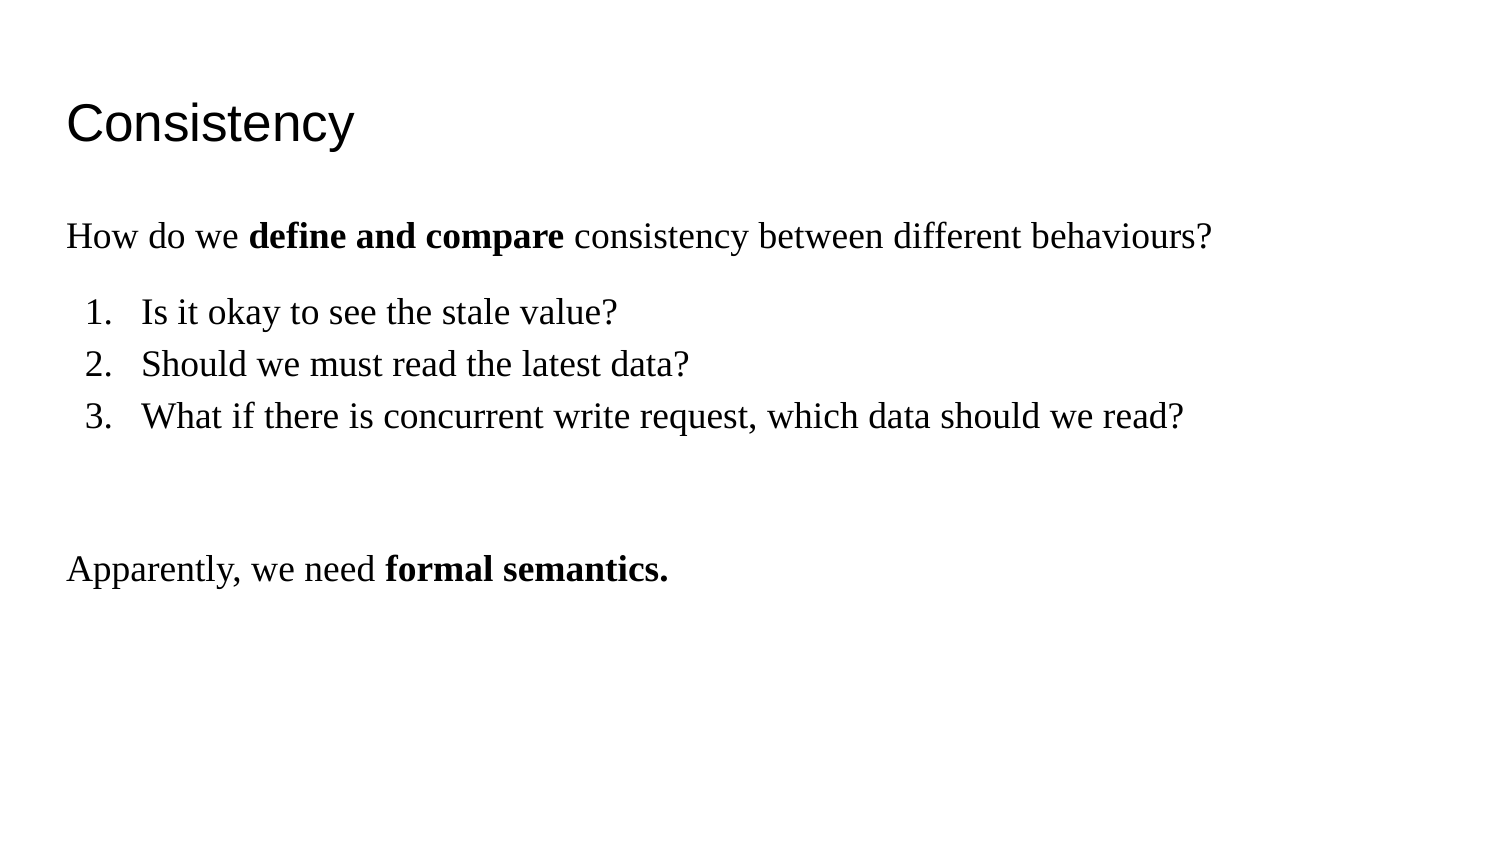

# Consistency
How do we define and compare consistency between different behaviours?
Is it okay to see the stale value?
Should we must read the latest data?
What if there is concurrent write request, which data should we read?

Apparently, we need formal semantics.